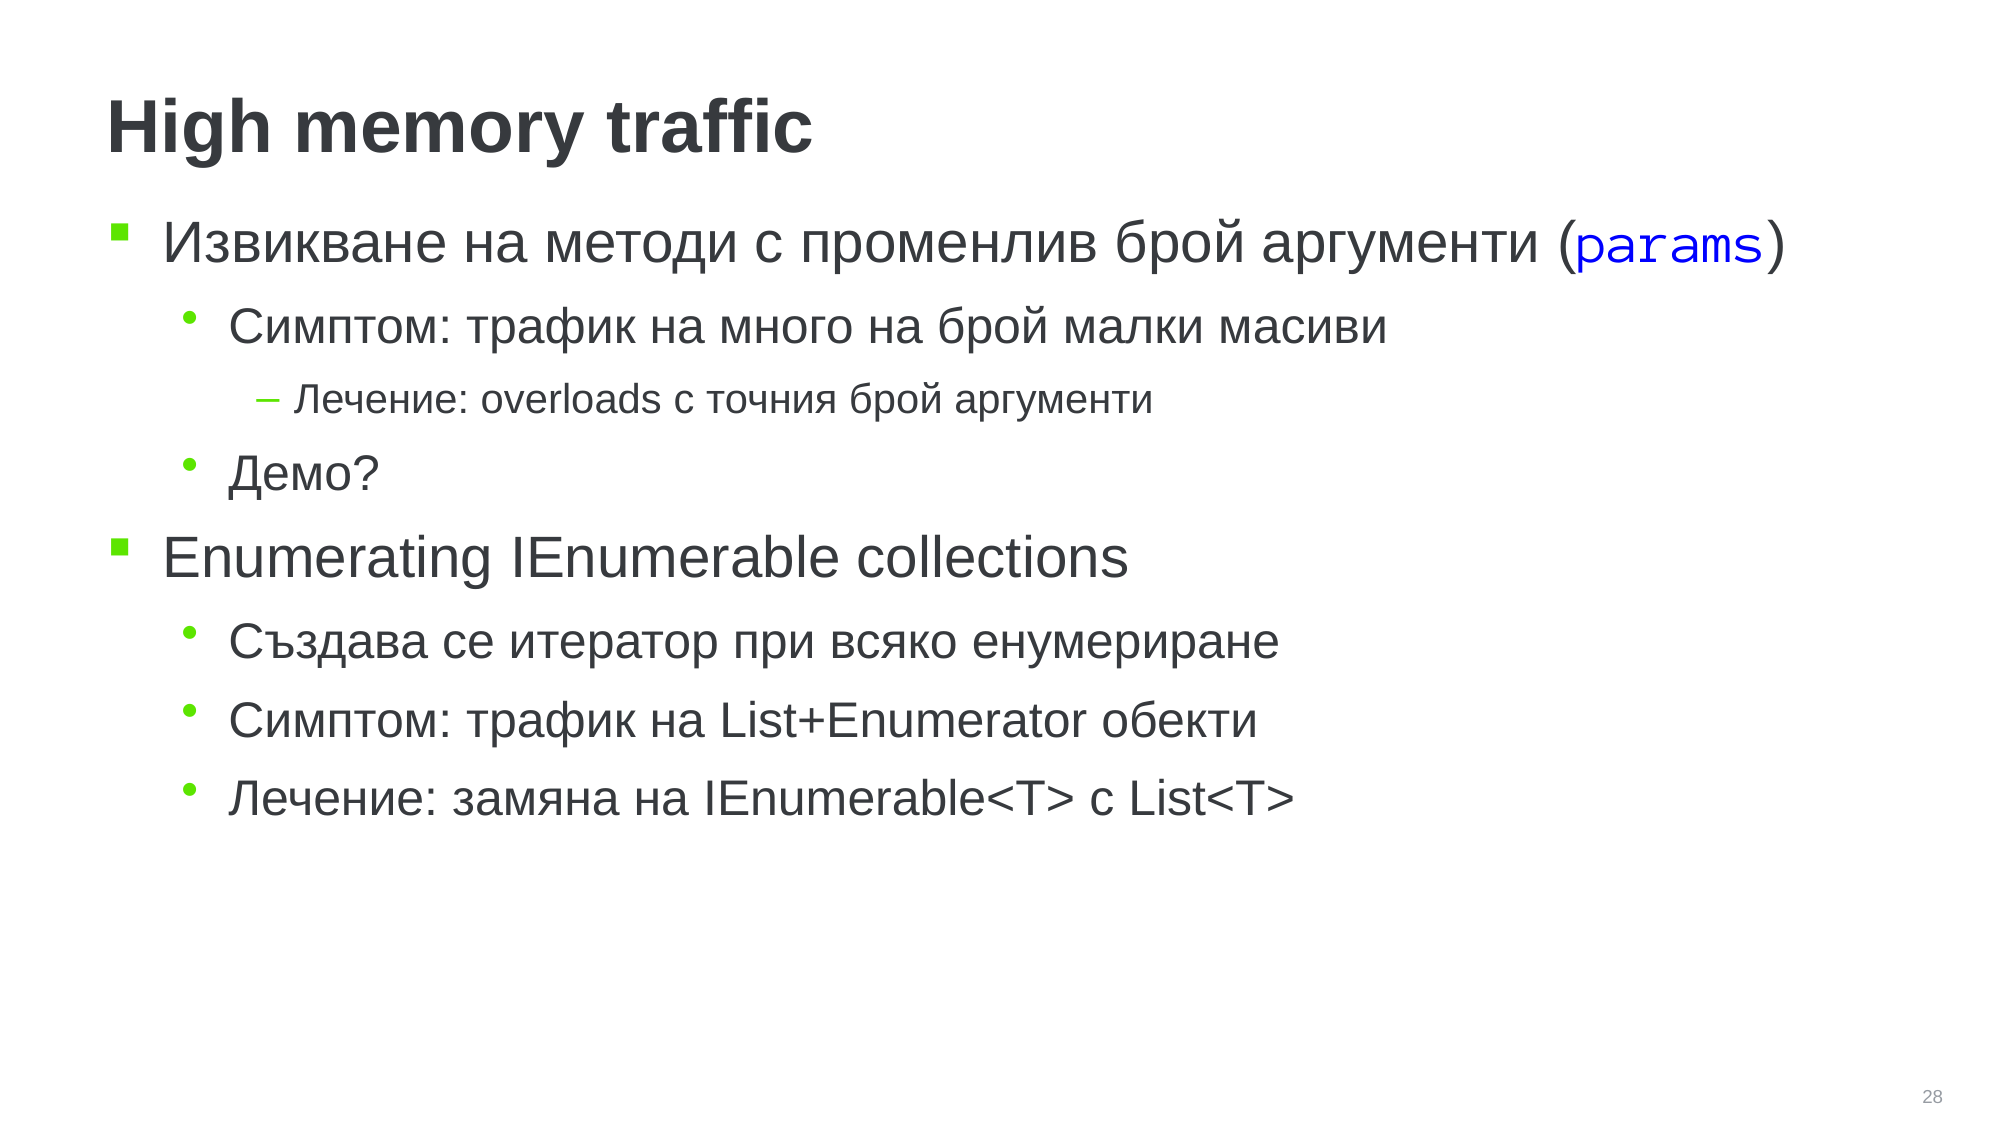

# High memory traffic
Извикване на методи с променлив брой аргументи (params)
Симптом: трафик на много на брой малки масиви
Лечение: overloads с точния брой аргументи
Демо?
Enumerating IEnumerable collections
Създава се итератор при всяко енумериране
Симптом: трафик на List+Enumerator обекти
Лечение: замяна на IЕnumerable<T> с List<T>